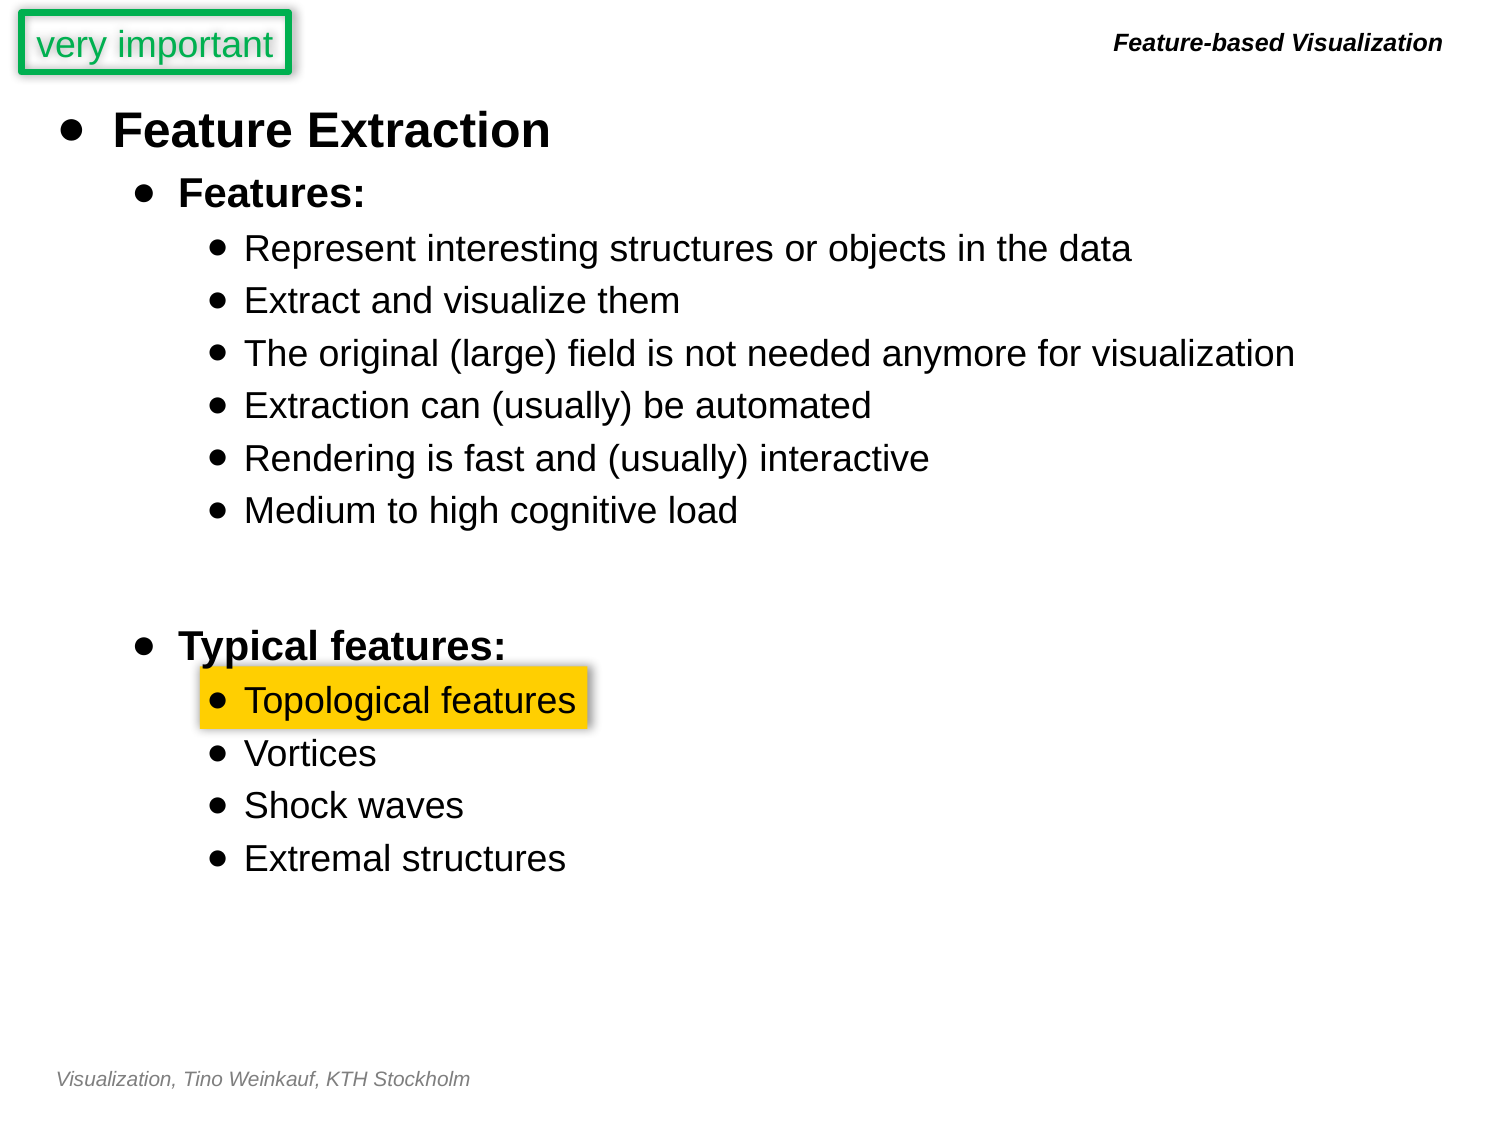

very important
# Feature-based Visualization
Feature Extraction
Features:
Represent interesting structures or objects in the data
Extract and visualize them
The original (large) field is not needed anymore for visualization
Extraction can (usually) be automated
Rendering is fast and (usually) interactive
Medium to high cognitive load

Typical features:
Topological features
Vortices
Shock waves
Extremal structures